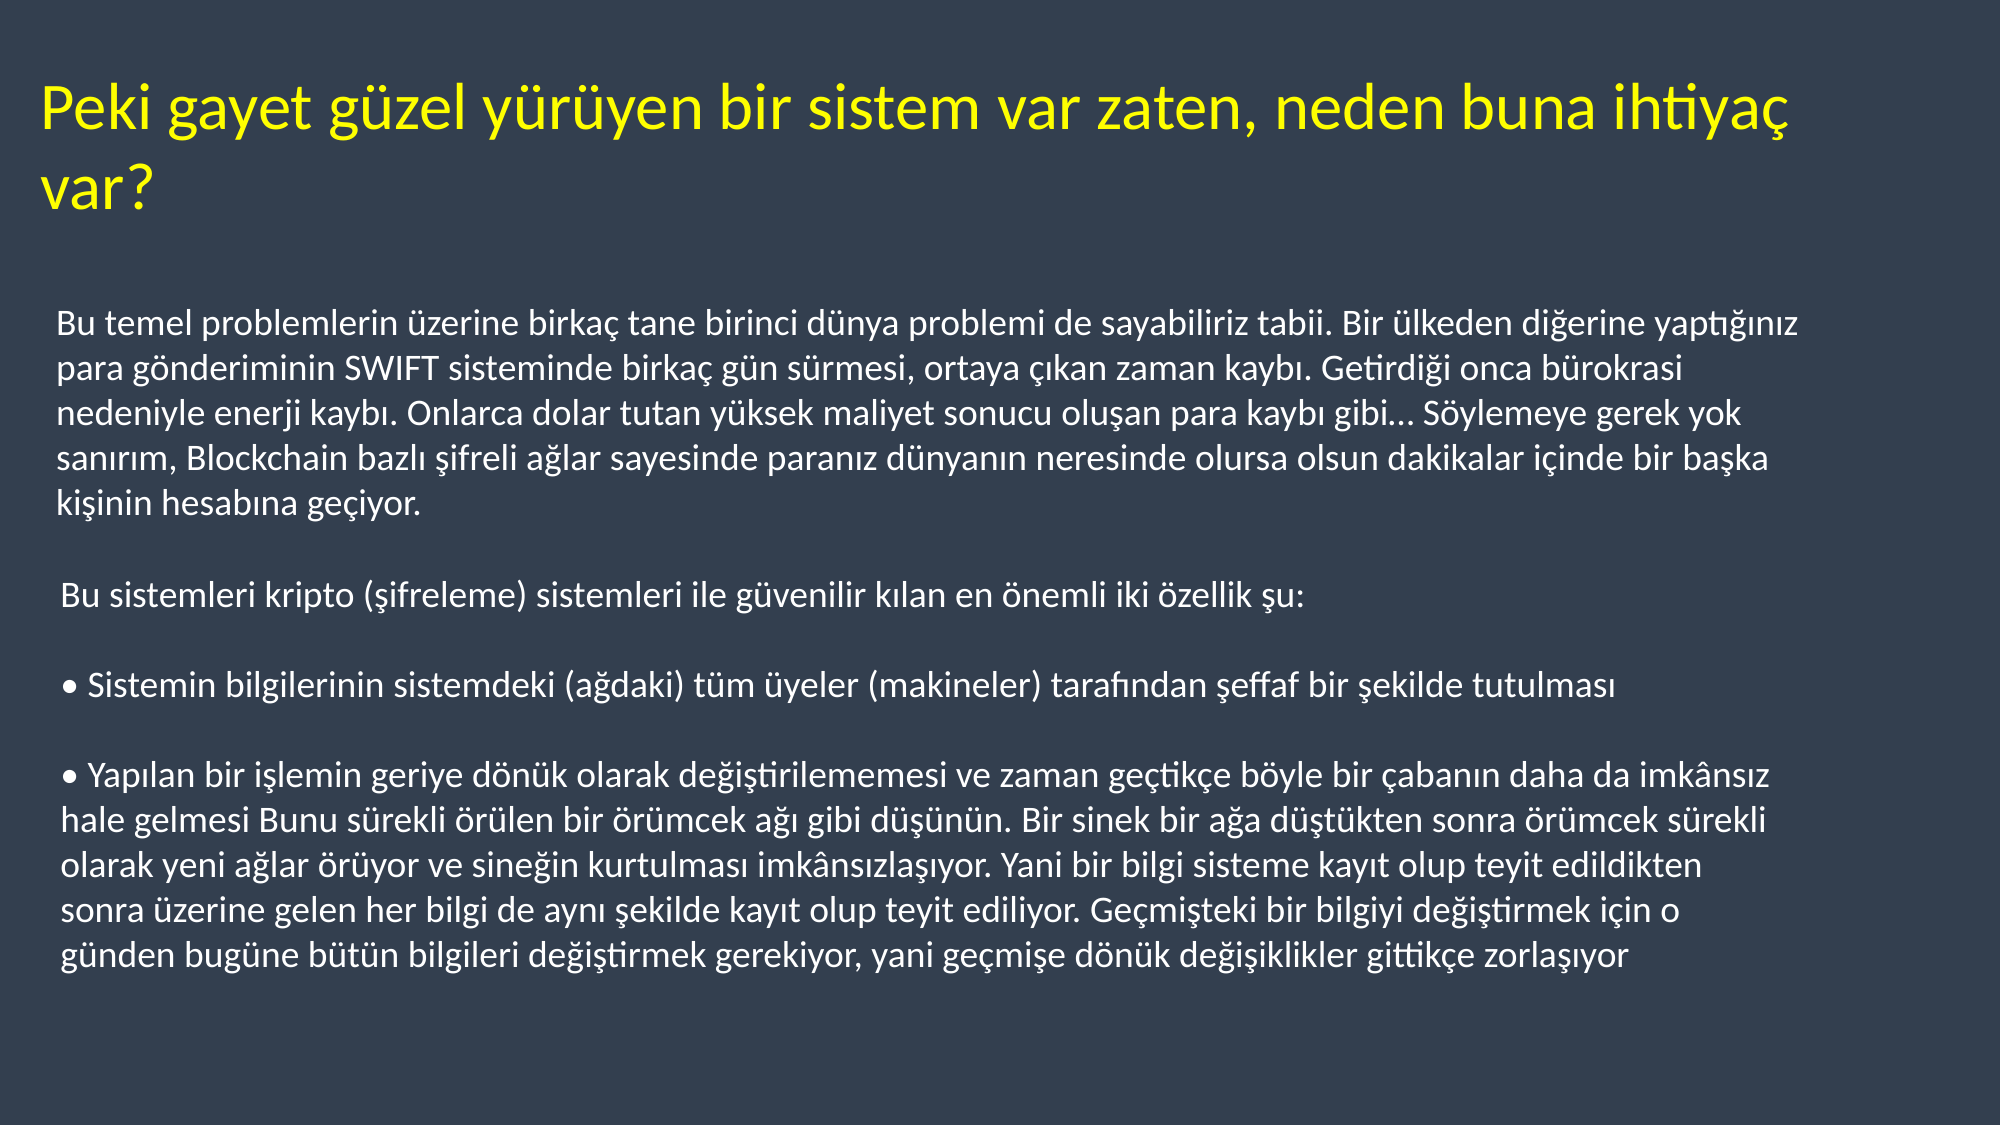

Peki gayet güzel yürüyen bir sistem var zaten, neden buna ihtiyaç var?
Bu temel problemlerin üzerine birkaç tane birinci dünya problemi de sayabiliriz tabii. Bir ülkeden diğerine yaptığınız para gönderiminin SWIFT sisteminde birkaç gün sürmesi, ortaya çıkan zaman kaybı. Getirdiği onca bürokrasi nedeniyle enerji kaybı. Onlarca dolar tutan yüksek maliyet sonucu oluşan para kaybı gibi… Söylemeye gerek yok sanırım, Blockchain bazlı şifreli ağlar sayesinde paranız dünyanın neresinde olursa olsun dakikalar içinde bir başka kişinin hesabına geçiyor.
Bu sistemleri kripto (şifreleme) sistemleri ile güvenilir kılan en önemli iki özellik şu:

• Sistemin bilgilerinin sistemdeki (ağdaki) tüm üyeler (makineler) tarafından şeffaf bir şekilde tutulması

• Yapılan bir işlemin geriye dönük olarak değiştirilememesi ve zaman geçtikçe böyle bir çabanın daha da imkânsız hale gelmesi Bunu sürekli örülen bir örümcek ağı gibi düşünün. Bir sinek bir ağa düştükten sonra örümcek sürekli olarak yeni ağlar örüyor ve sineğin kurtulması imkânsızlaşıyor. Yani bir bilgi sisteme kayıt olup teyit edildikten sonra üzerine gelen her bilgi de aynı şekilde kayıt olup teyit ediliyor. Geçmişteki bir bilgiyi değiştirmek için o günden bugüne bütün bilgileri değiştirmek gerekiyor, yani geçmişe dönük değişiklikler gittikçe zorlaşıyor